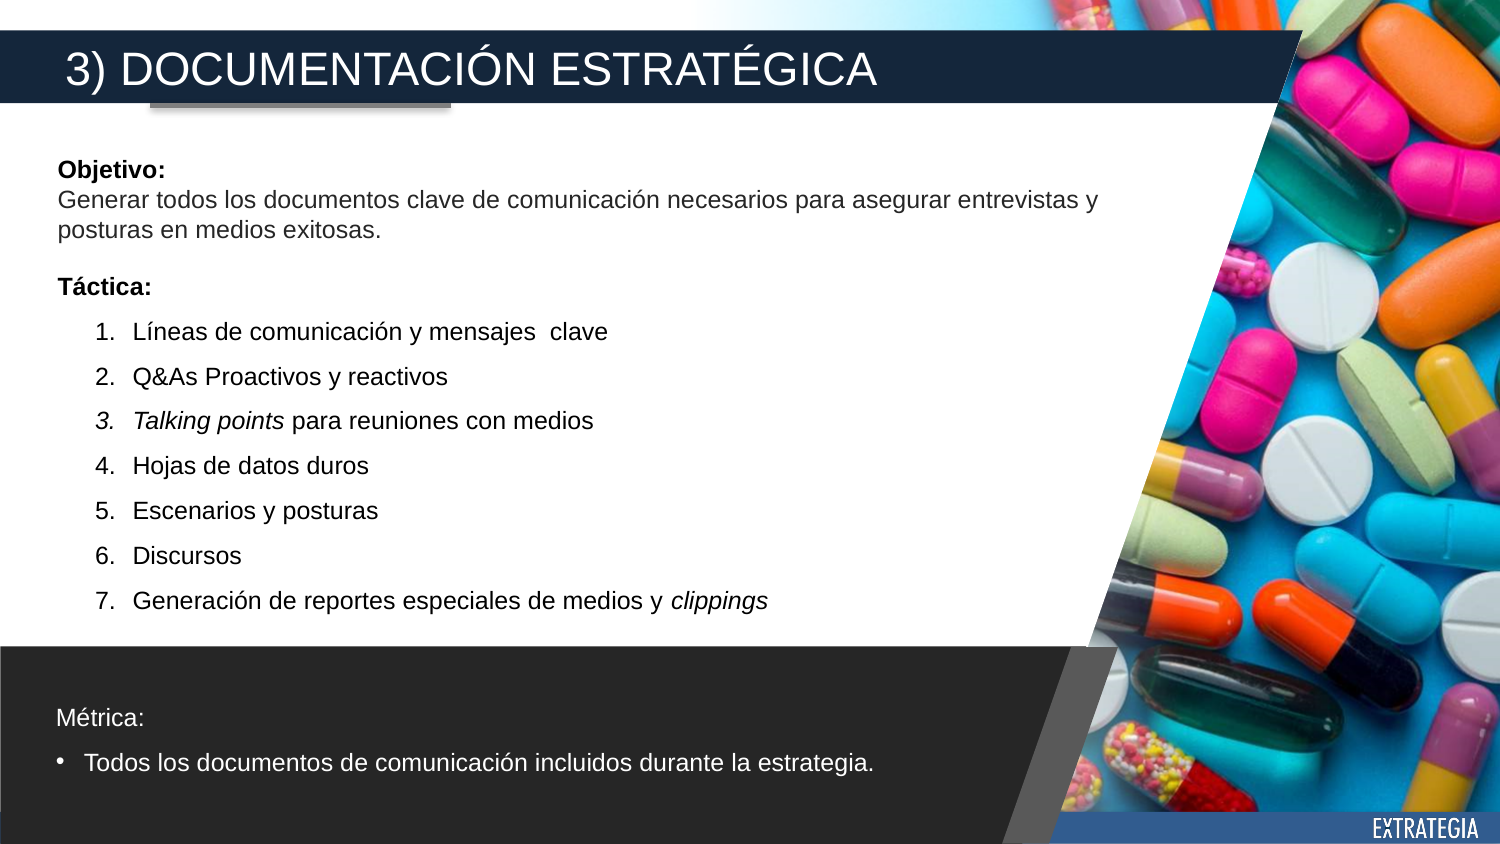

3) DOCUMENTACIÓN ESTRATÉGICA
Objetivo:
Generar todos los documentos clave de comunicación necesarios para asegurar entrevistas y posturas en medios exitosas.

Táctica:
Líneas de comunicación y mensajes  clave
Q&As Proactivos y reactivos
Talking points para reuniones con medios
Hojas de datos duros
Escenarios y posturas
Discursos
Generación de reportes especiales de medios y clippings

Métrica:
Todos los documentos de comunicación incluidos durante la estrategia.